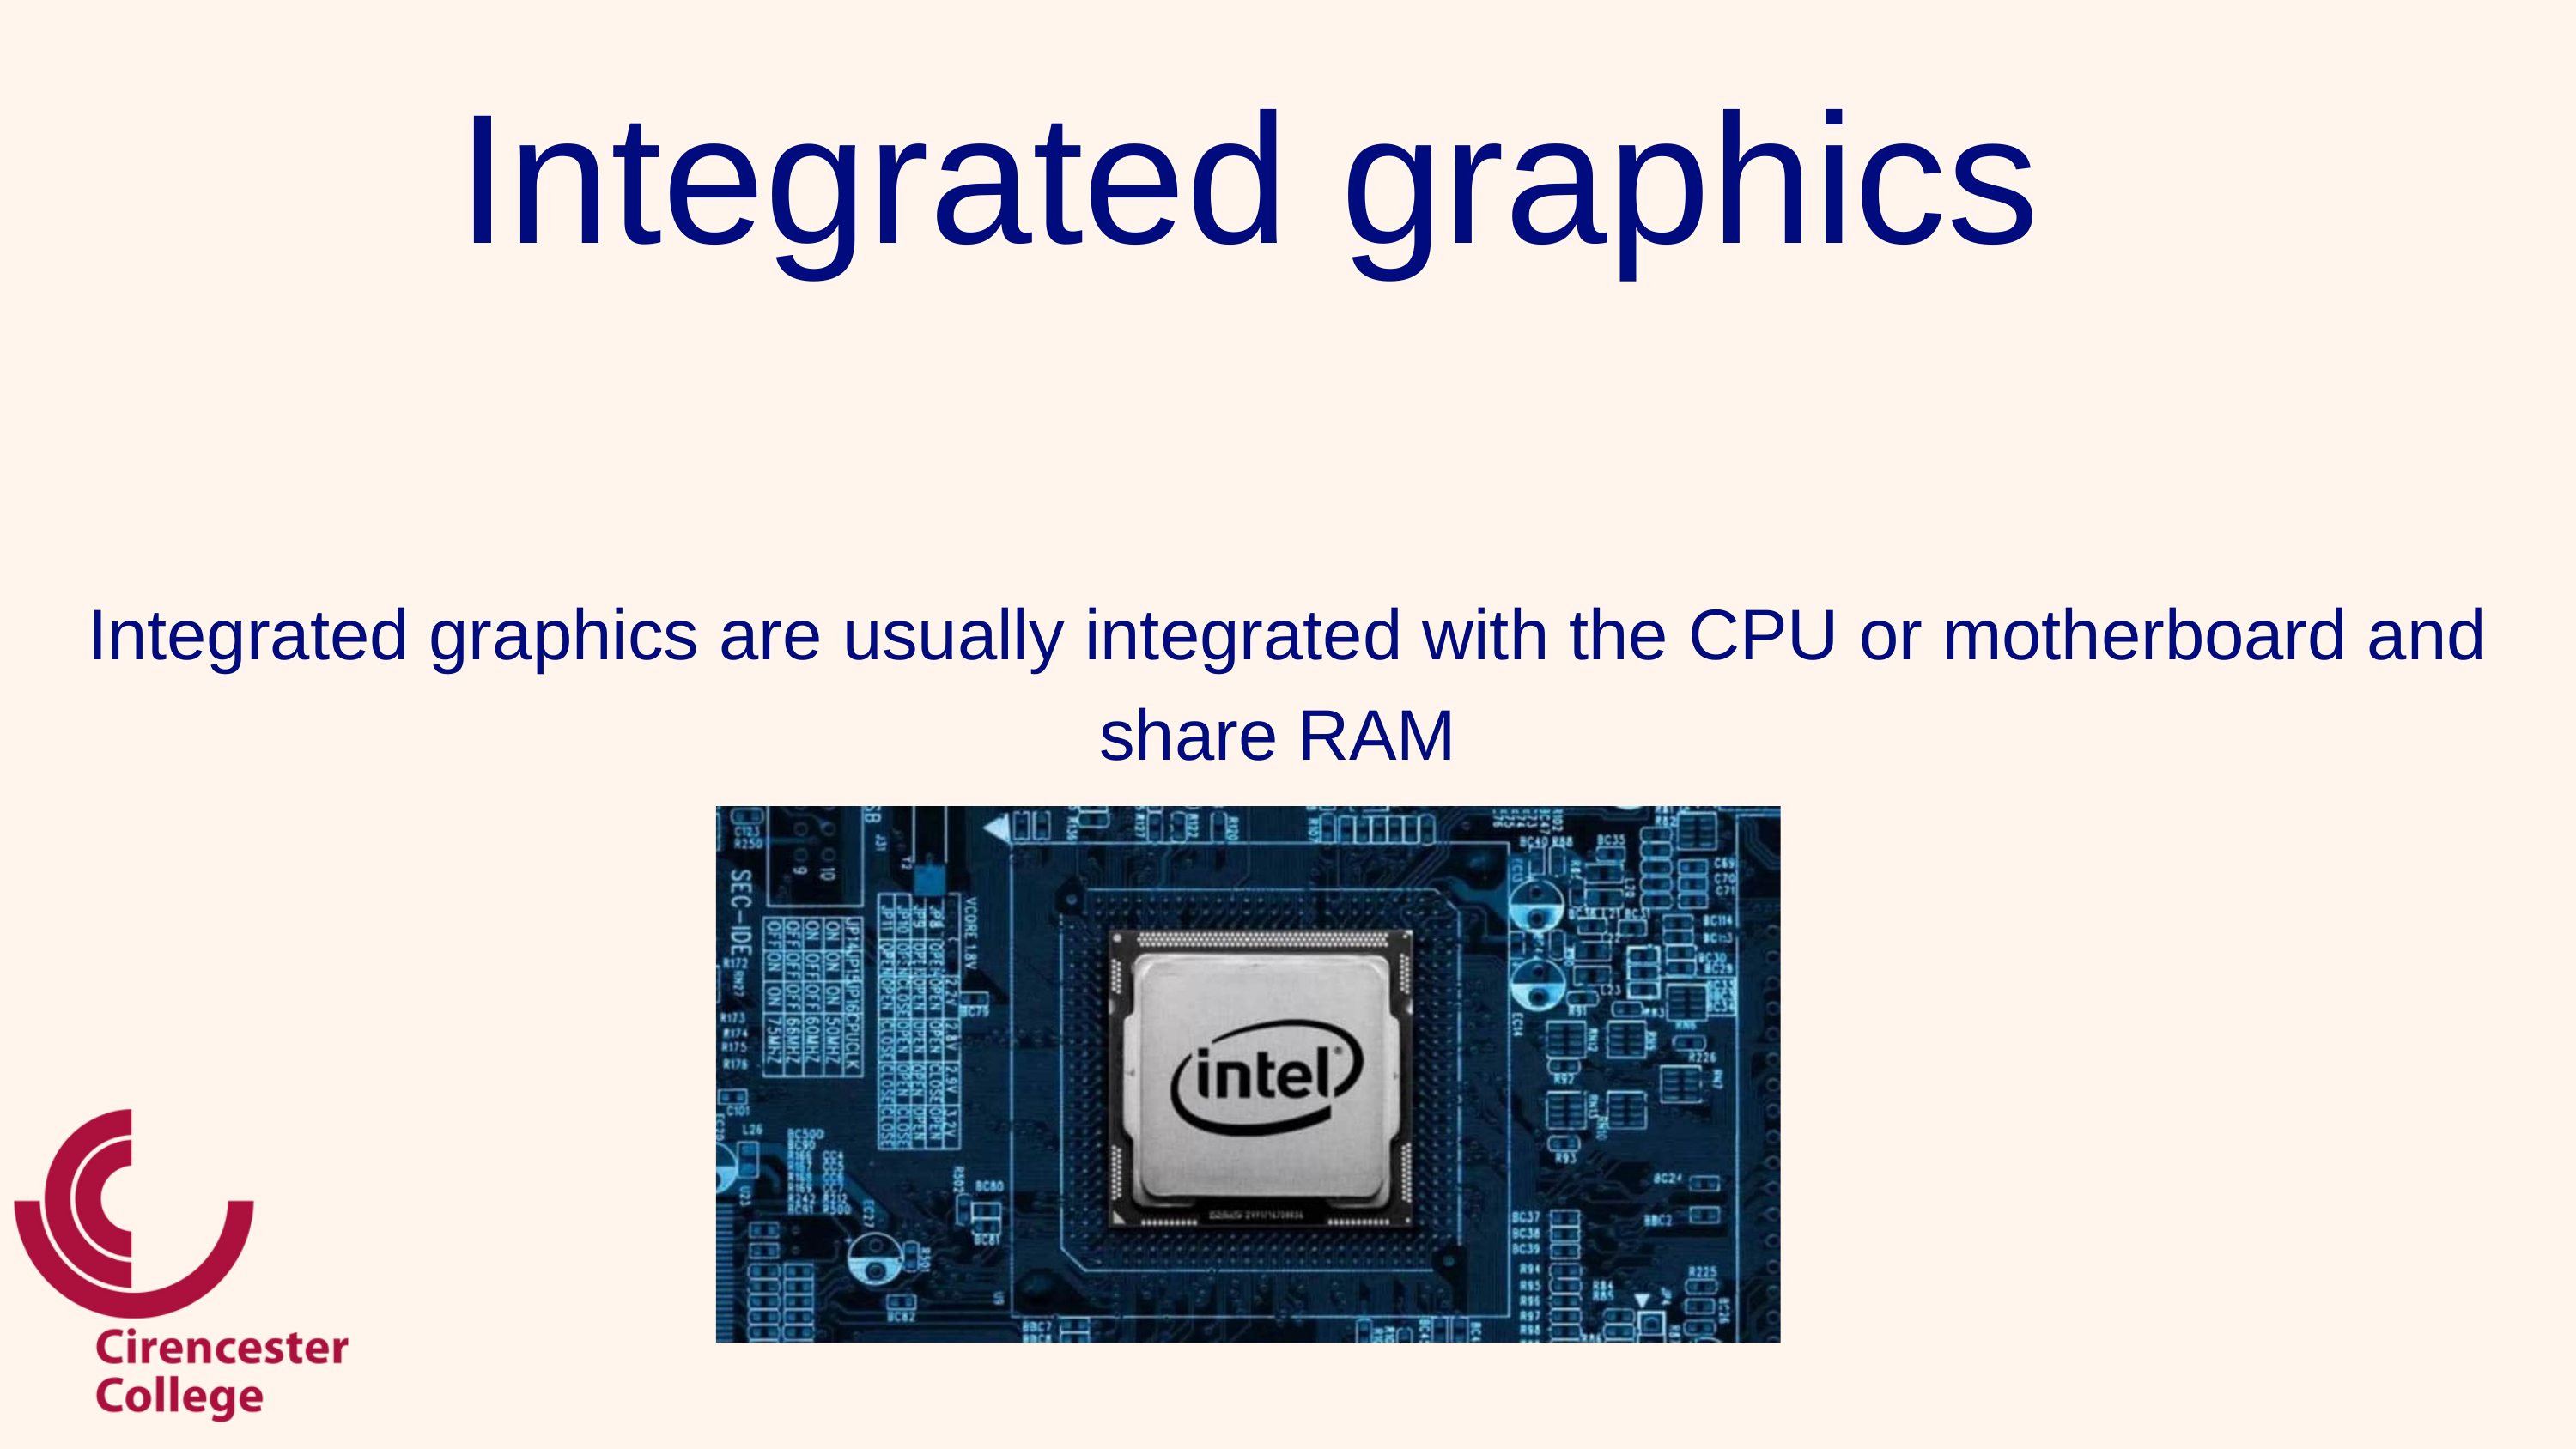

Integrated graphics
Integrated graphics are usually integrated with the CPU or motherboard and share RAM